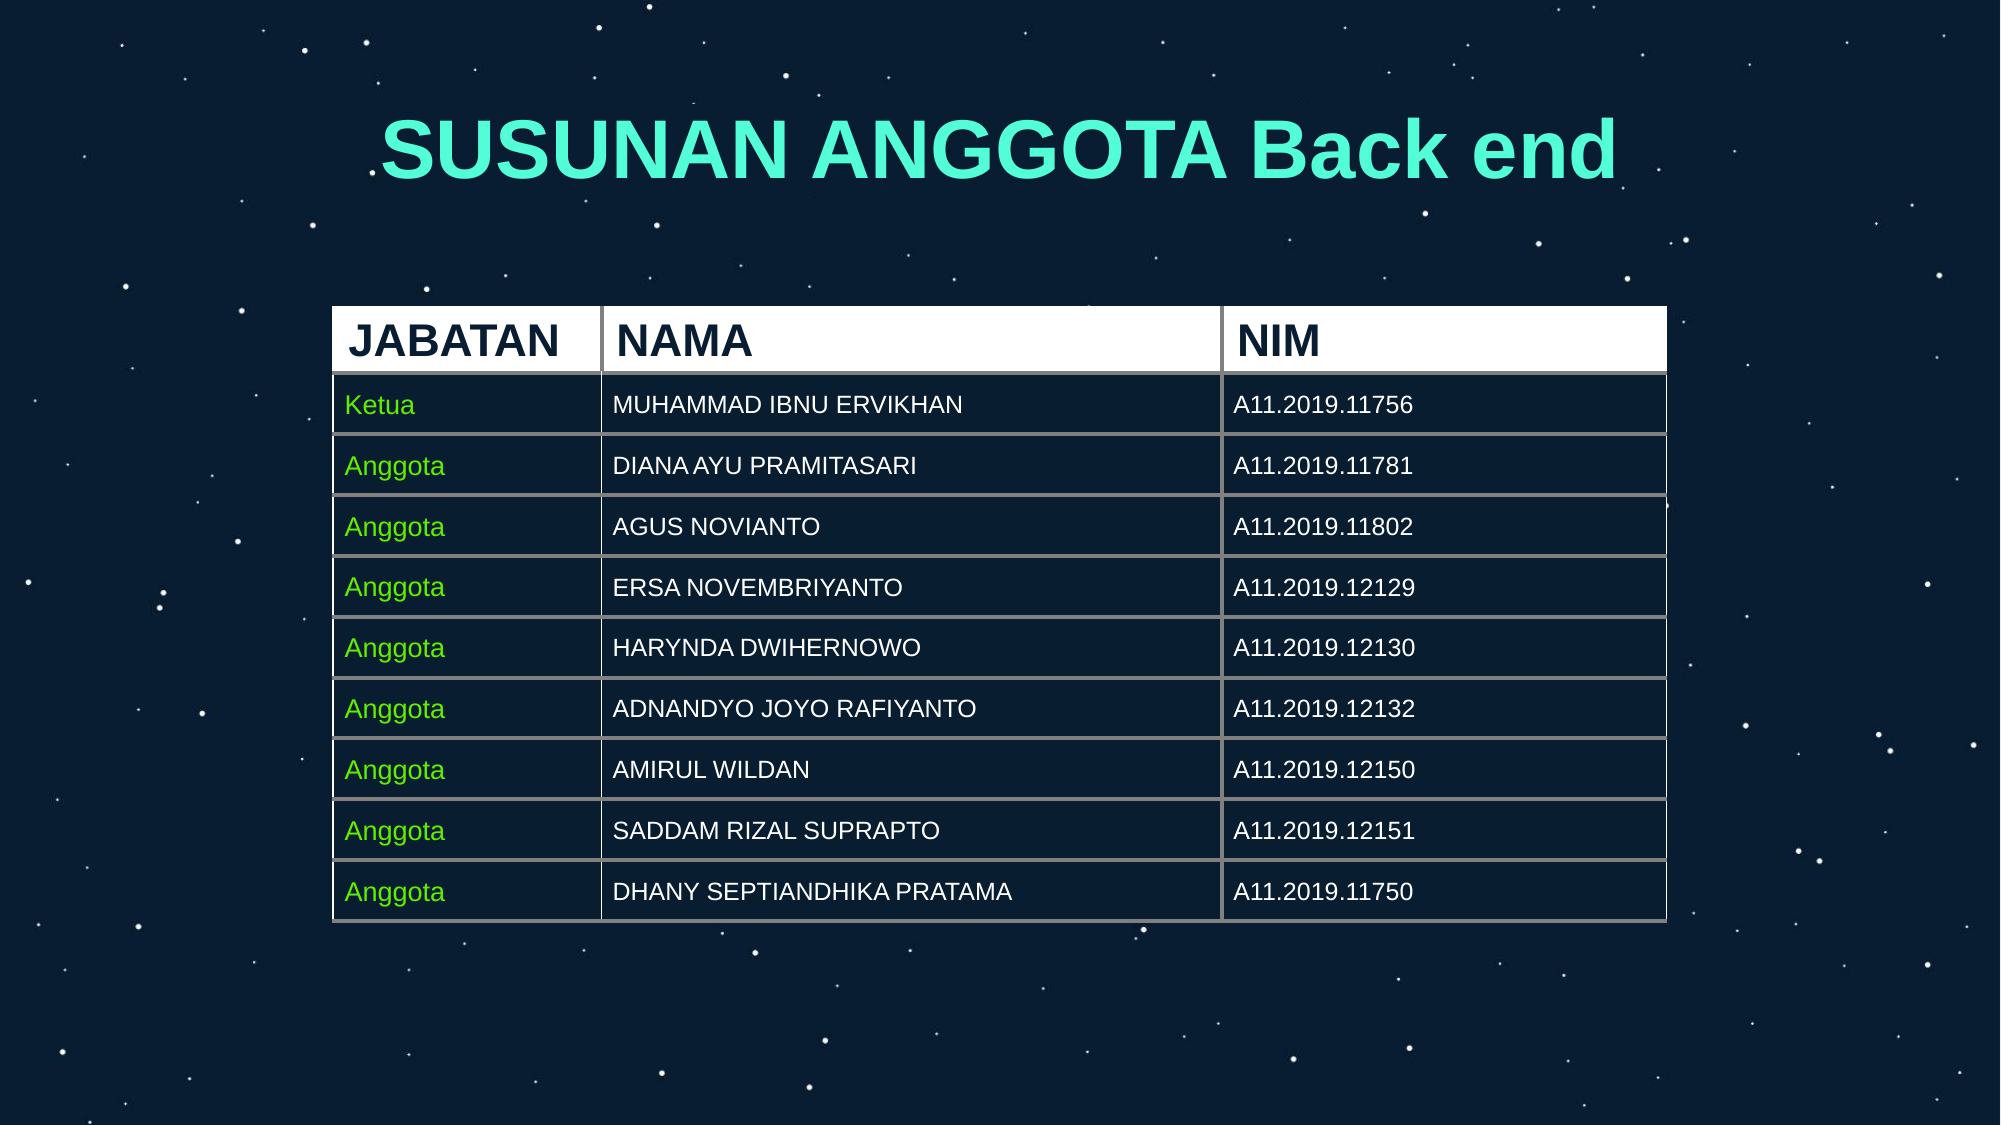

# SUSUNAN ANGGOTA Back end
| JABATAN | NAMA | NIM |
| --- | --- | --- |
| Ketua | MUHAMMAD IBNU ERVIKHAN | A11.2019.11756 |
| Anggota | DIANA AYU PRAMITASARI | A11.2019.11781 |
| Anggota | AGUS NOVIANTO | A11.2019.11802 |
| Anggota | ERSA NOVEMBRIYANTO | A11.2019.12129 |
| Anggota | HARYNDA DWIHERNOWO | A11.2019.12130 |
| Anggota | ADNANDYO JOYO RAFIYANTO | A11.2019.12132 |
| Anggota | AMIRUL WILDAN | A11.2019.12150 |
| Anggota | SADDAM RIZAL SUPRAPTO | A11.2019.12151 |
| Anggota | DHANY SEPTIANDHIKA PRATAMA | A11.2019.11750 |